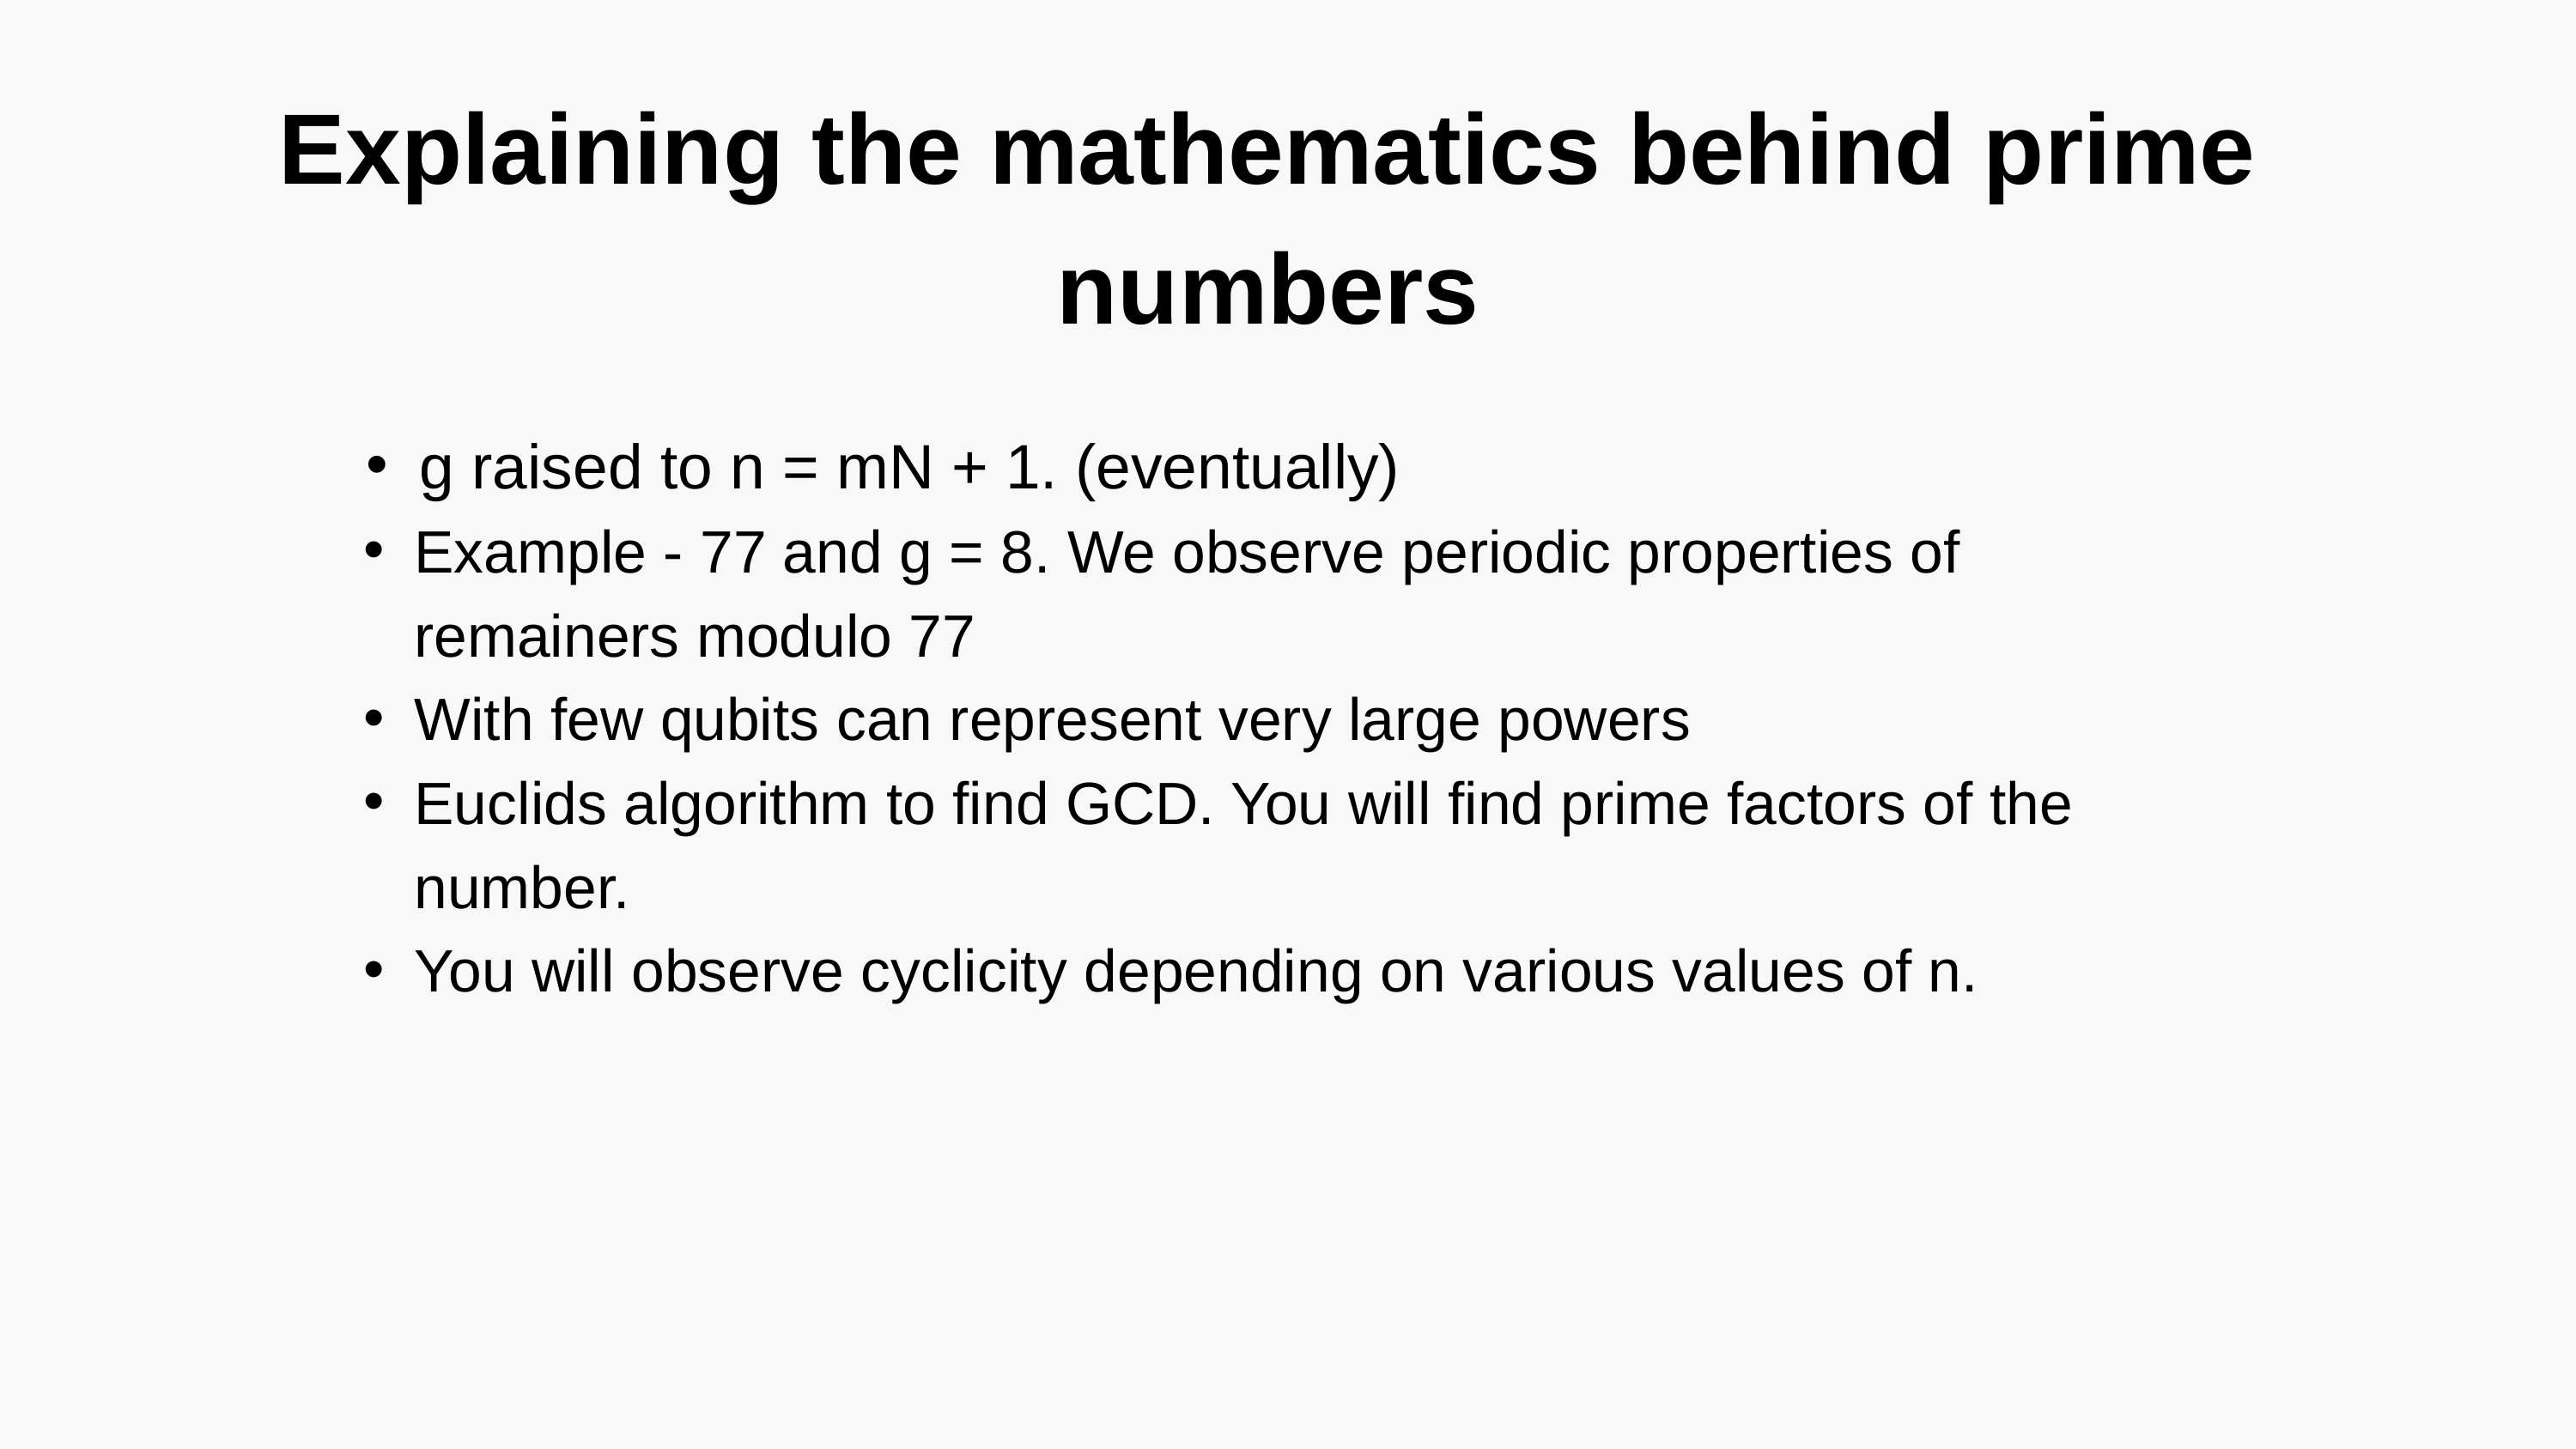

Explaining the mathematics behind prime numbers
g raised to n = mN + 1. (eventually)
Example - 77 and g = 8. We observe periodic properties of remainers modulo 77
With few qubits can represent very large powers
Euclids algorithm to find GCD. You will find prime factors of the number.
You will observe cyclicity depending on various values of n.